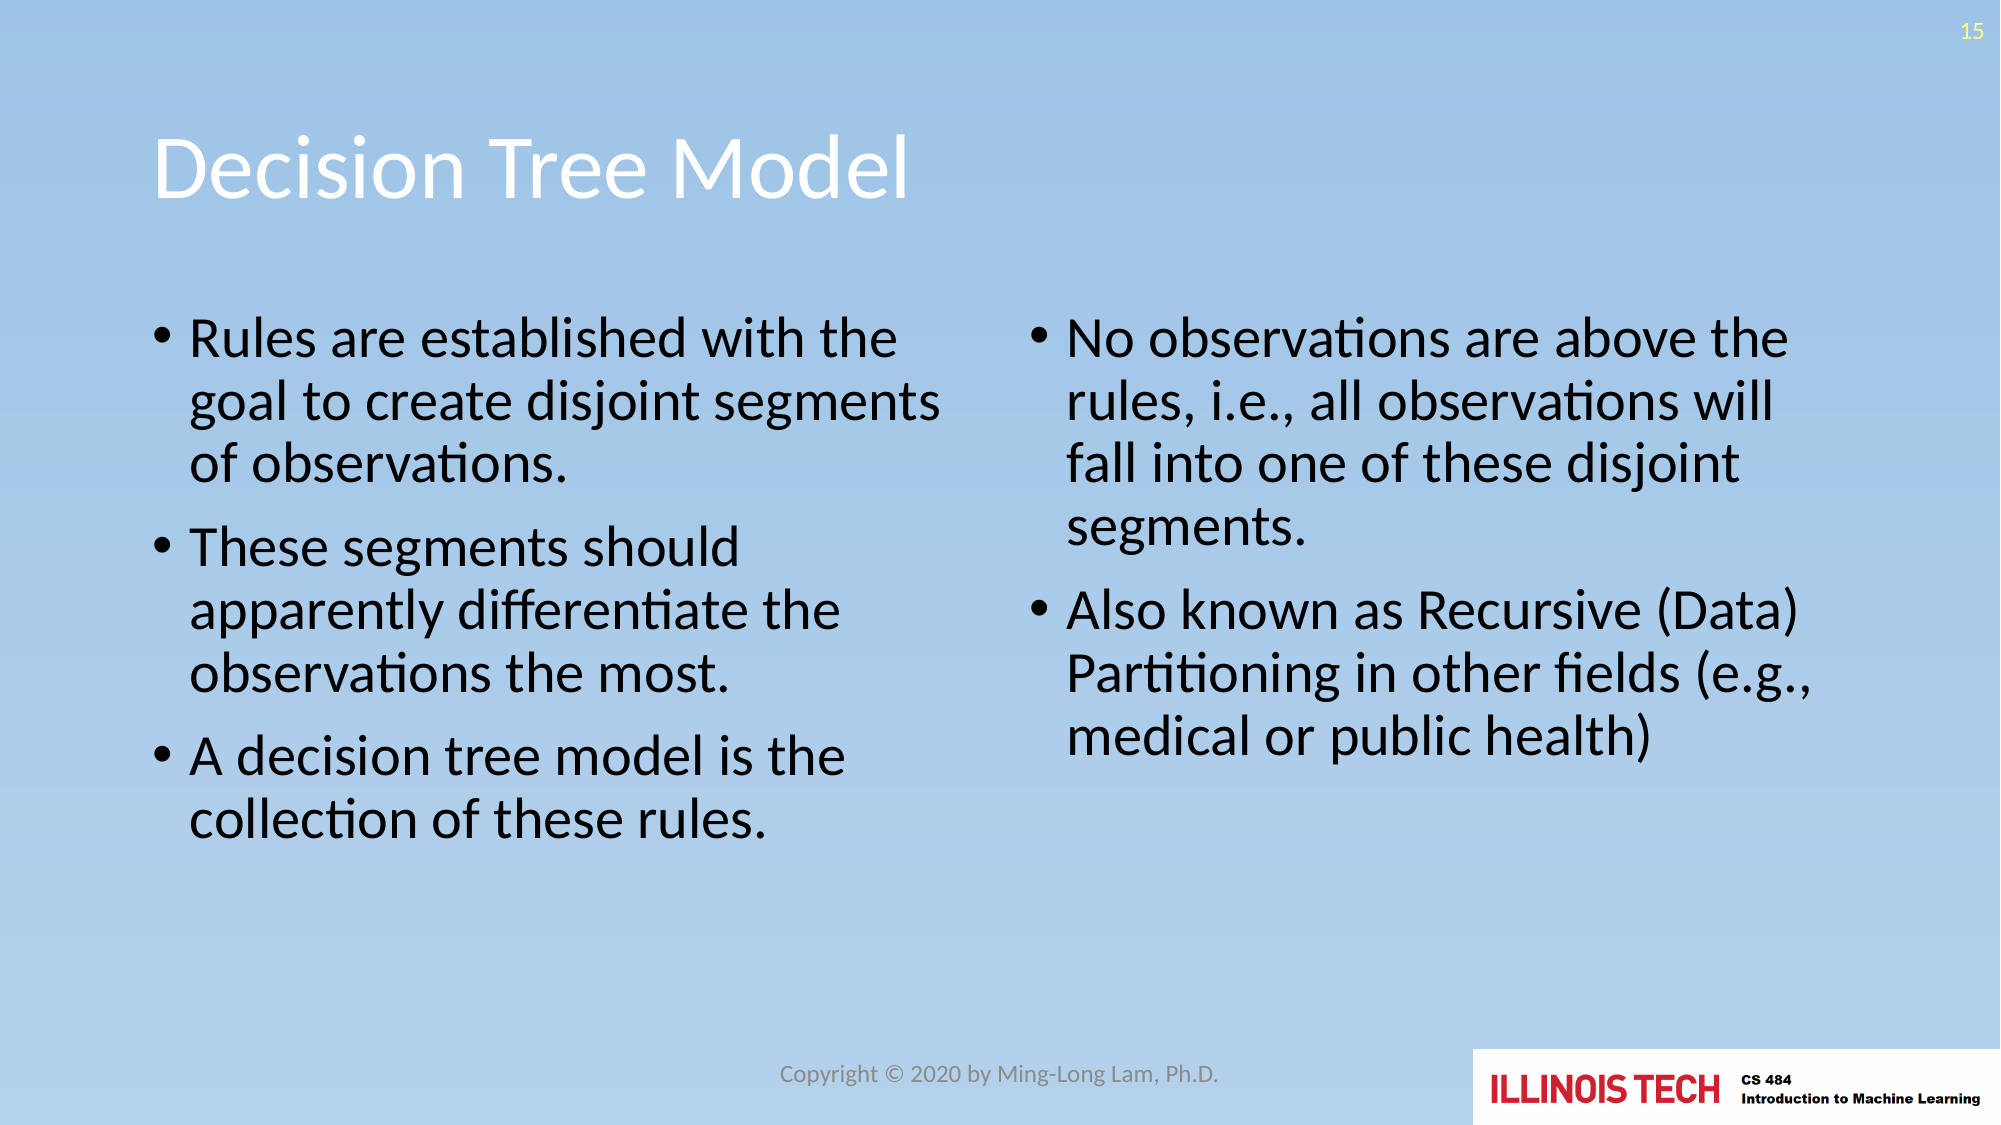

15
# Decision Tree Model
No observations are above the rules, i.e., all observations will fall into one of these disjoint segments.
Also known as Recursive (Data) Partitioning in other fields (e.g., medical or public health)
Rules are established with the goal to create disjoint segments of observations.
These segments should apparently differentiate the observations the most.
A decision tree model is the collection of these rules.
Copyright © 2020 by Ming-Long Lam, Ph.D.